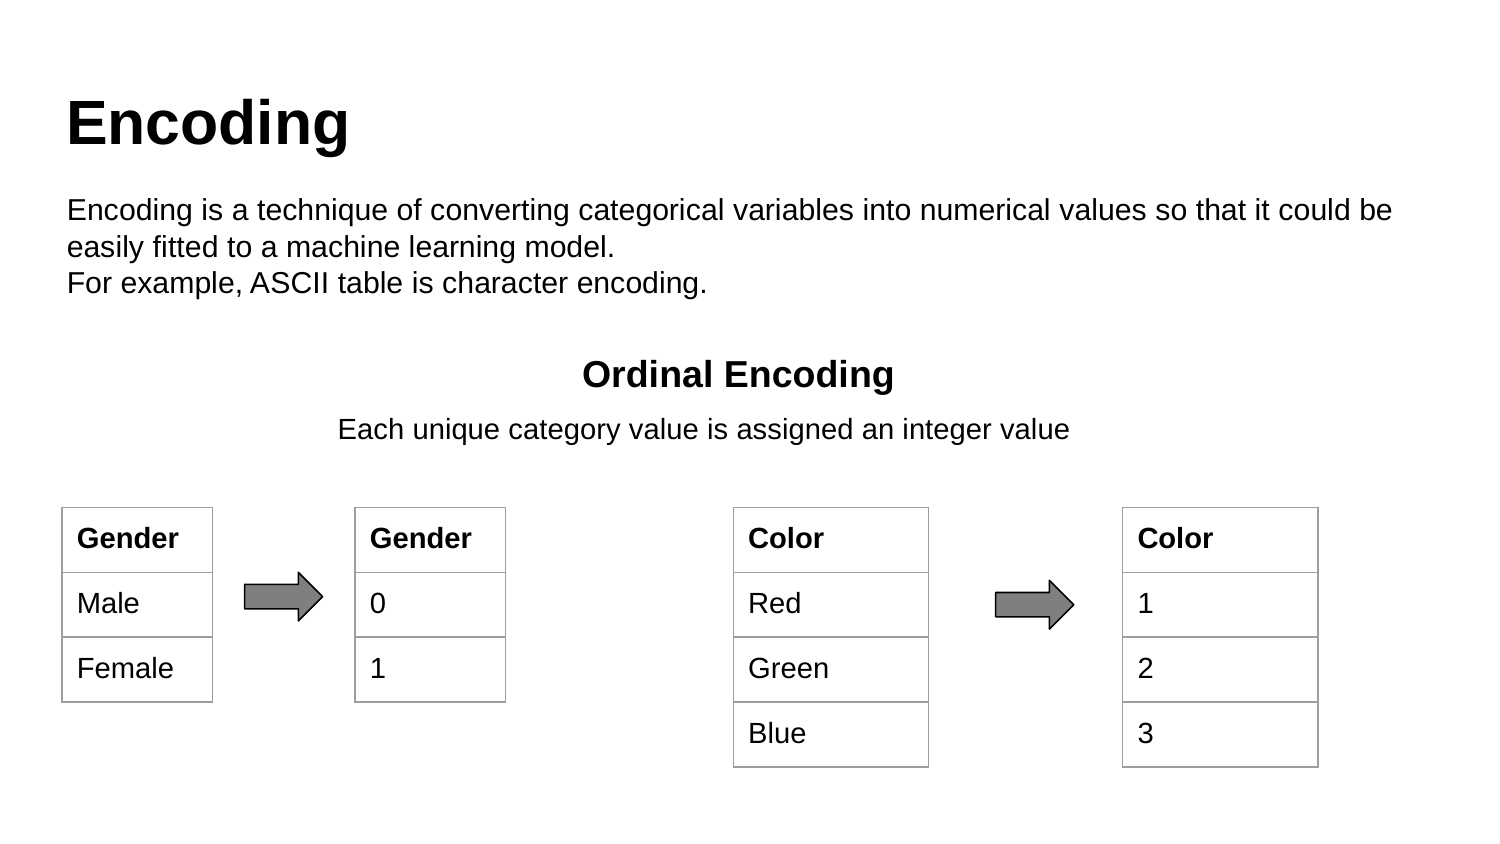

# Encoding
Encoding is a technique of converting categorical variables into numerical values so that it could be easily fitted to a machine learning model.
For example, ASCII table is character encoding.
Ordinal Encoding
Each unique category value is assigned an integer value

| Gender |
| --- |
| Male |
| Female |
| Gender |
| --- |
| 0 |
| 1 |
| Color |
| --- |
| Red |
| Green |
| Blue |
| Color |
| --- |
| 1 |
| 2 |
| 3 |